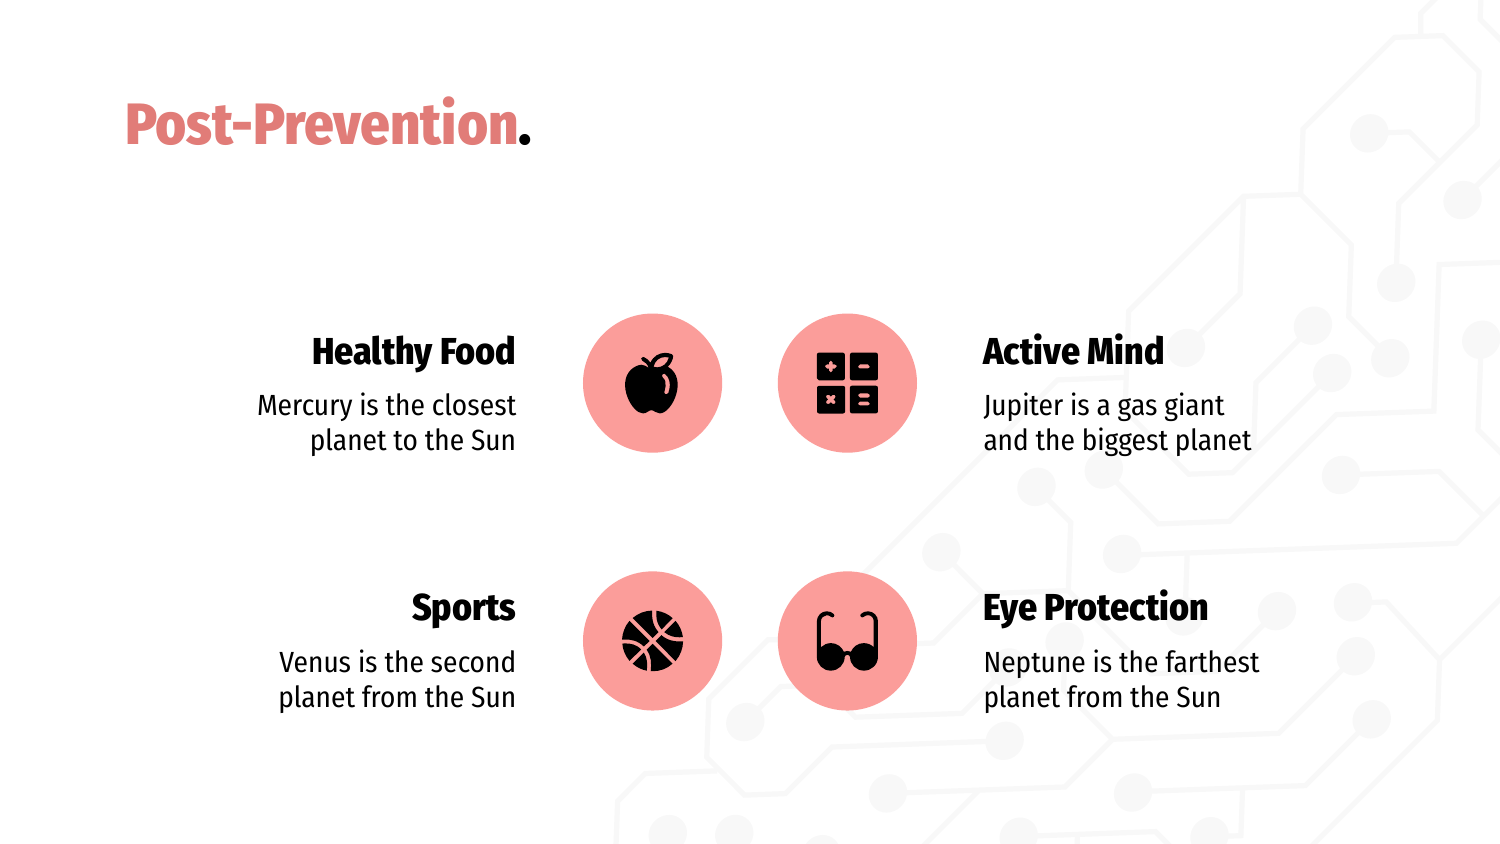

# Post-Prevention.
Healthy Food
Active Mind

Mercury is the closest
planet to the Sun
Jupiter is a gas giant
and the biggest planet

Sports
Eye Protection

Venus is the second planet from the Sun
Neptune is the farthest
planet from the Sun